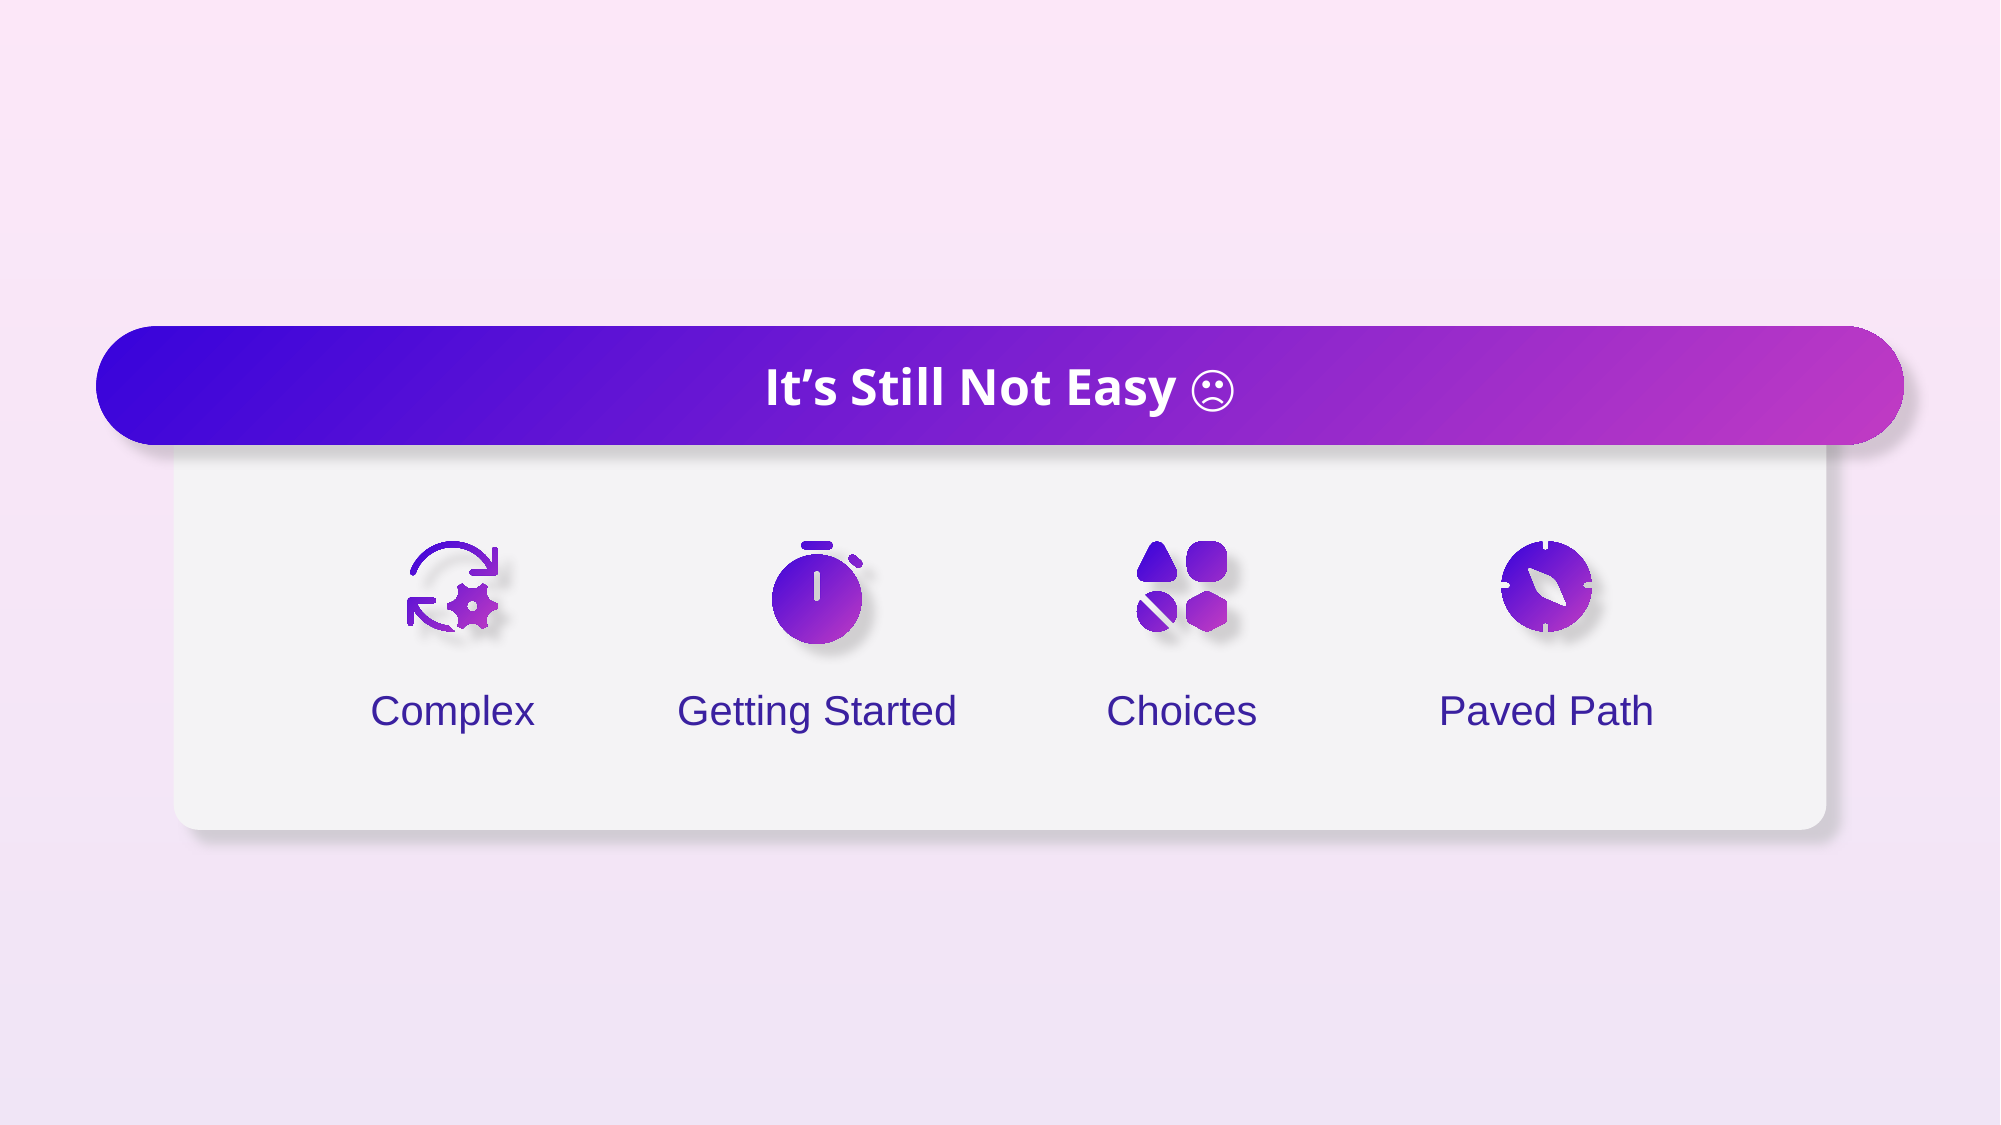

It’s Still Not Easy 🙁

Complex
Getting Started

Choices
Paved Path